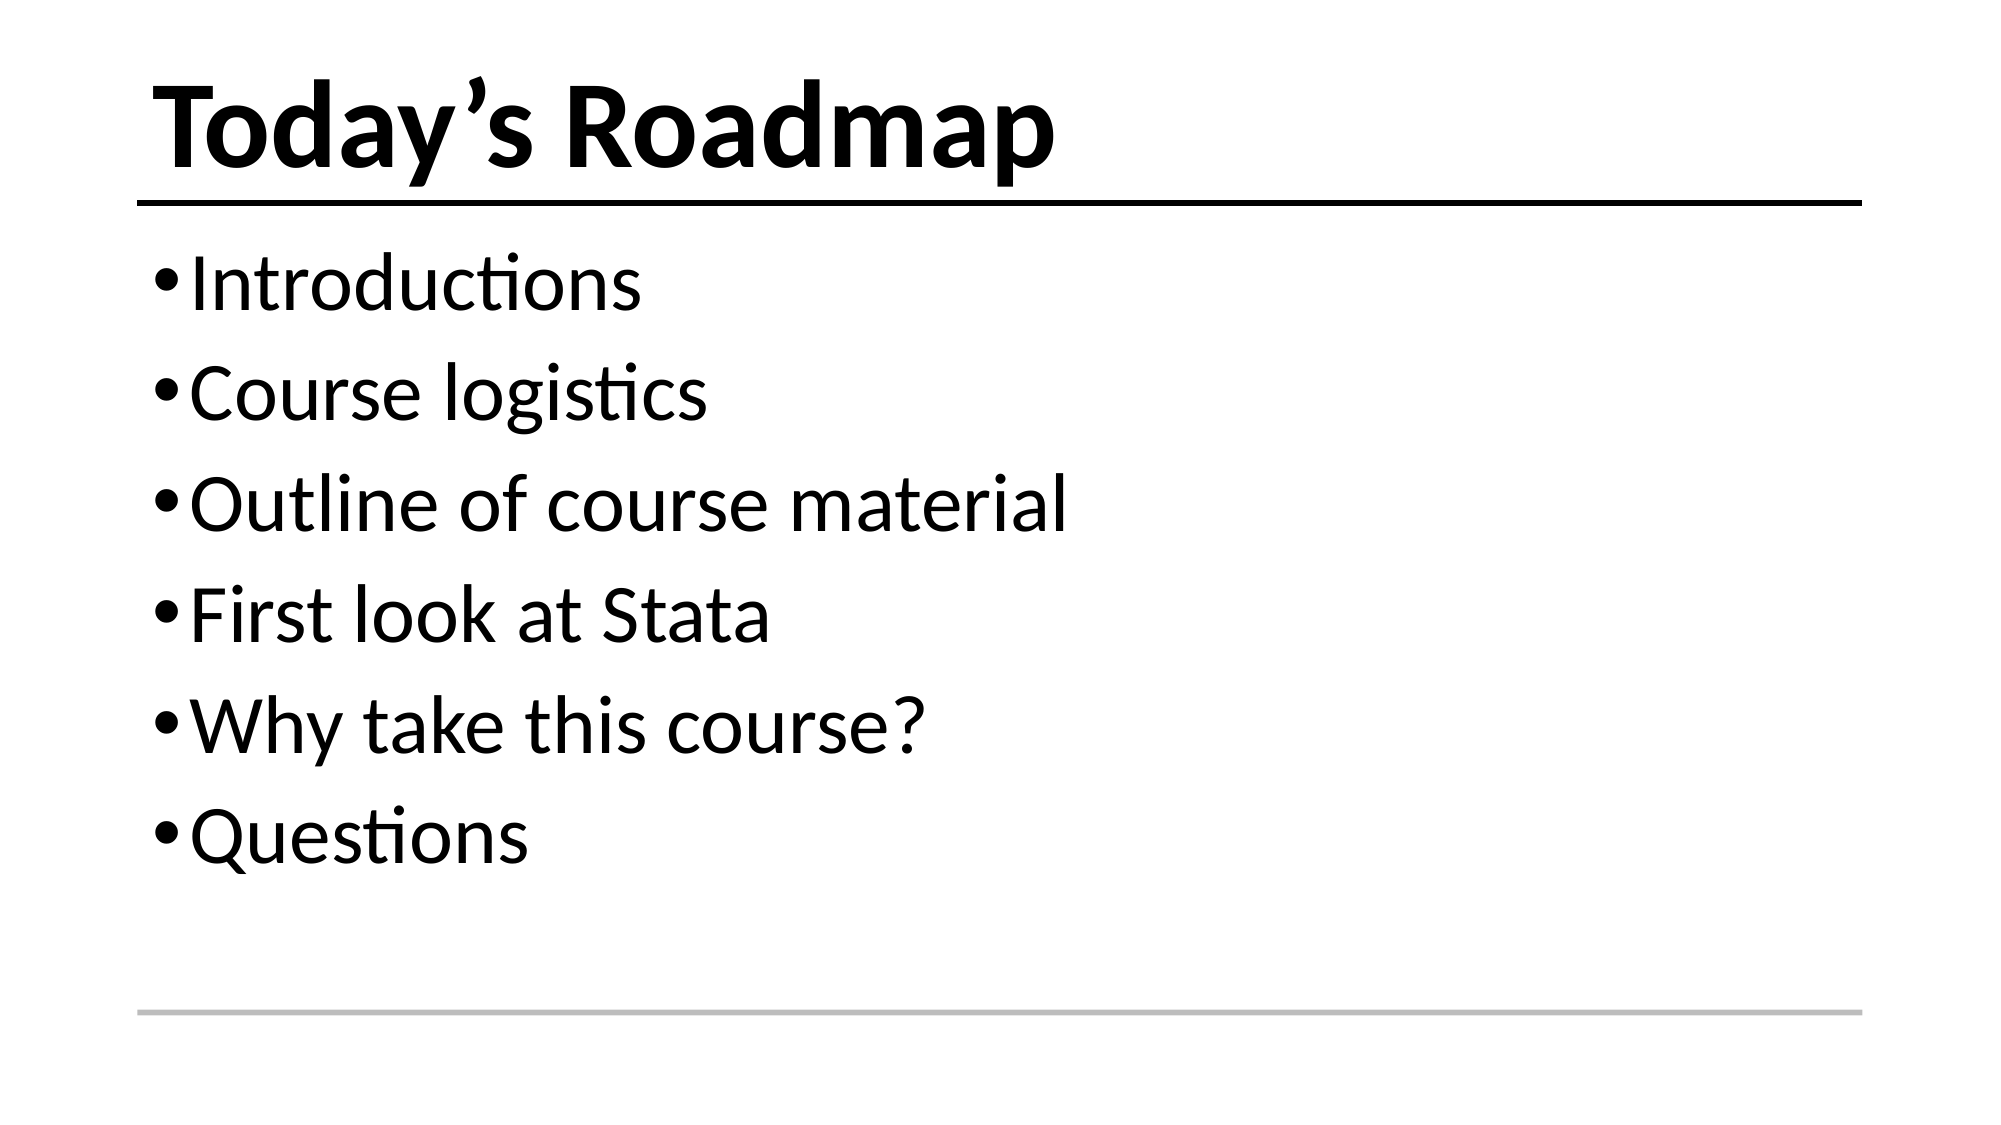

# Today’s Roadmap
Introductions
Course logistics
Outline of course material
First look at Stata
Why take this course?
Questions